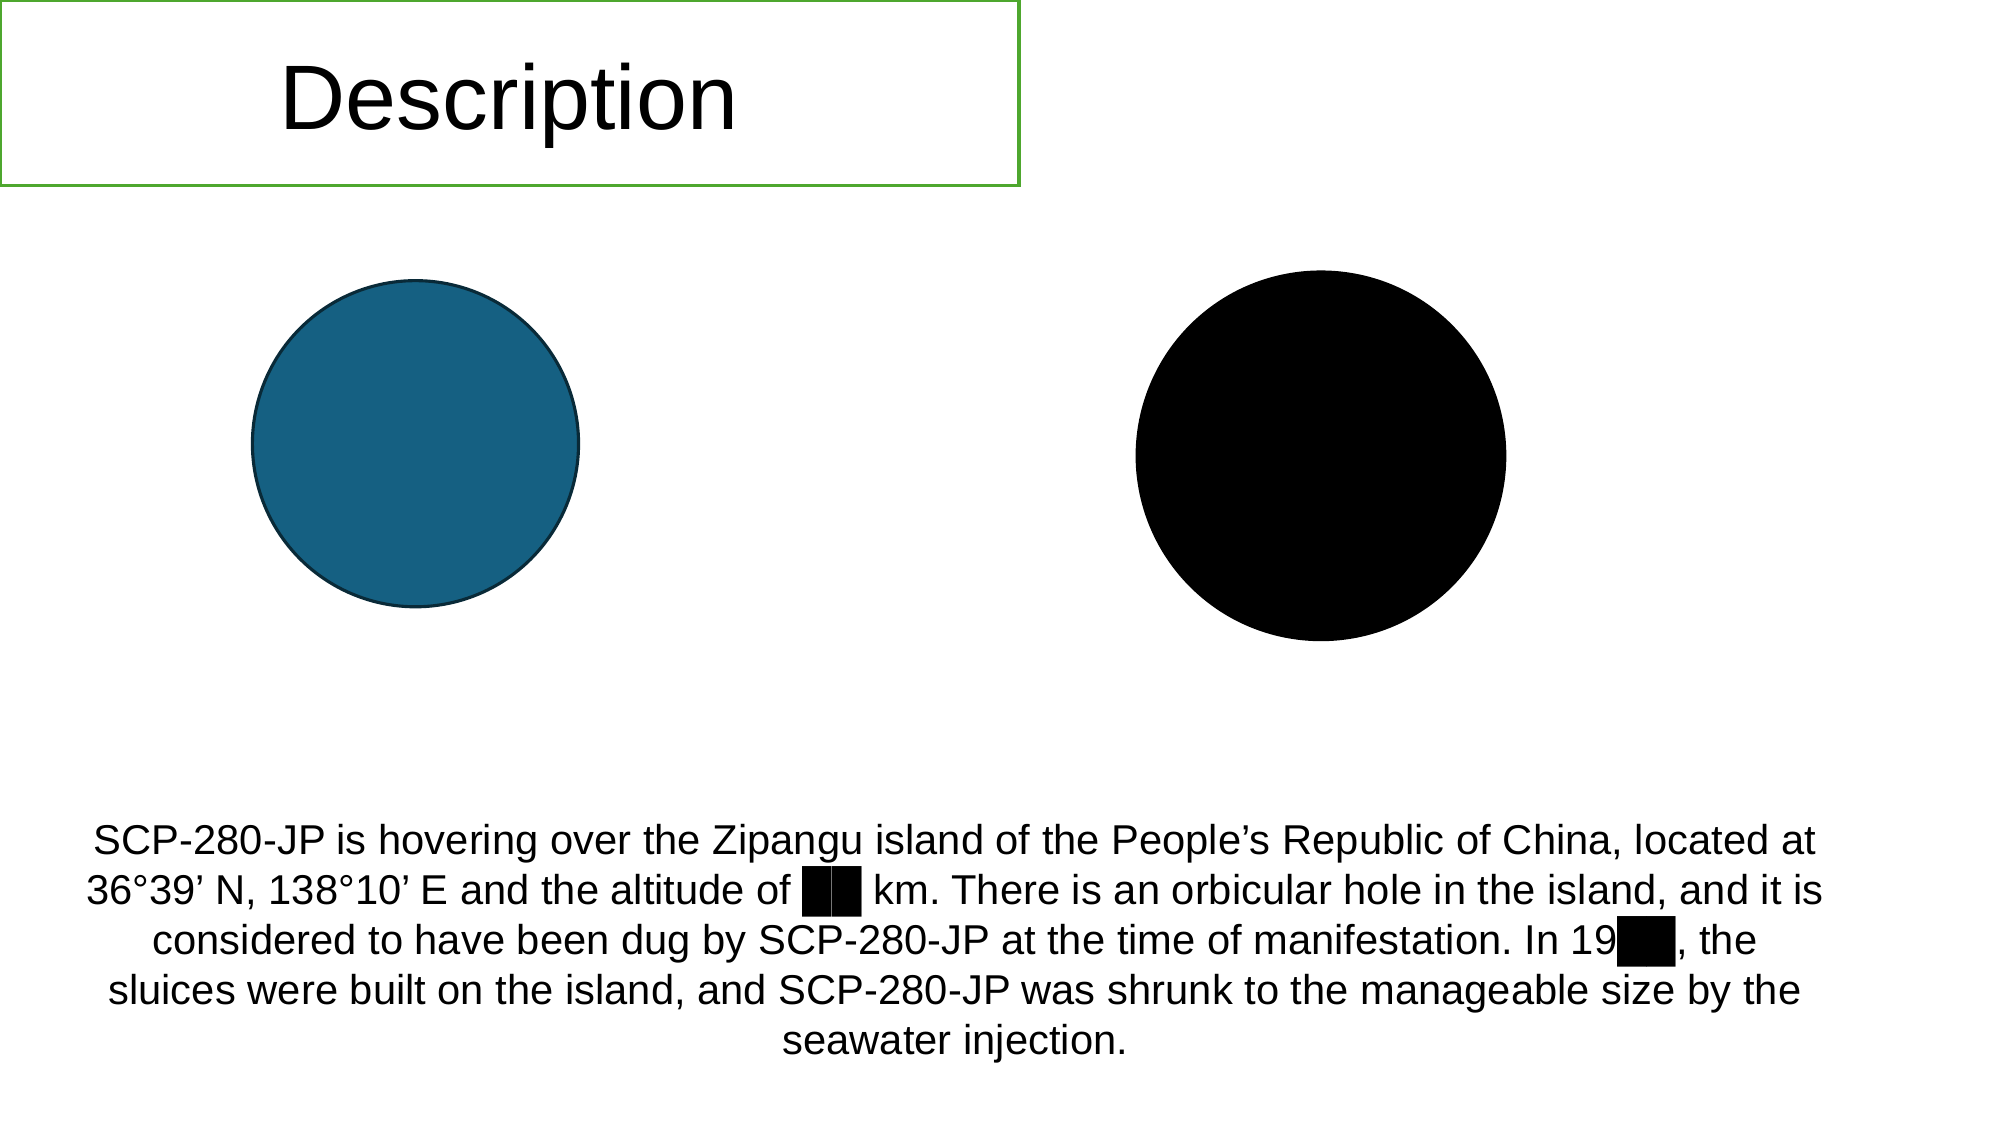

Description

SCP-280-JP is hovering over the Zipangu island of the People’s Republic of China, located at 36°39’ N, 138°10’ E and the altitude of ██ km. There is an orbicular hole in the island, and it is considered to have been dug by SCP-280-JP at the time of manifestation. In 19██, the sluices were built on the island, and SCP-280-JP was shrunk to the manageable size by the seawater injection.